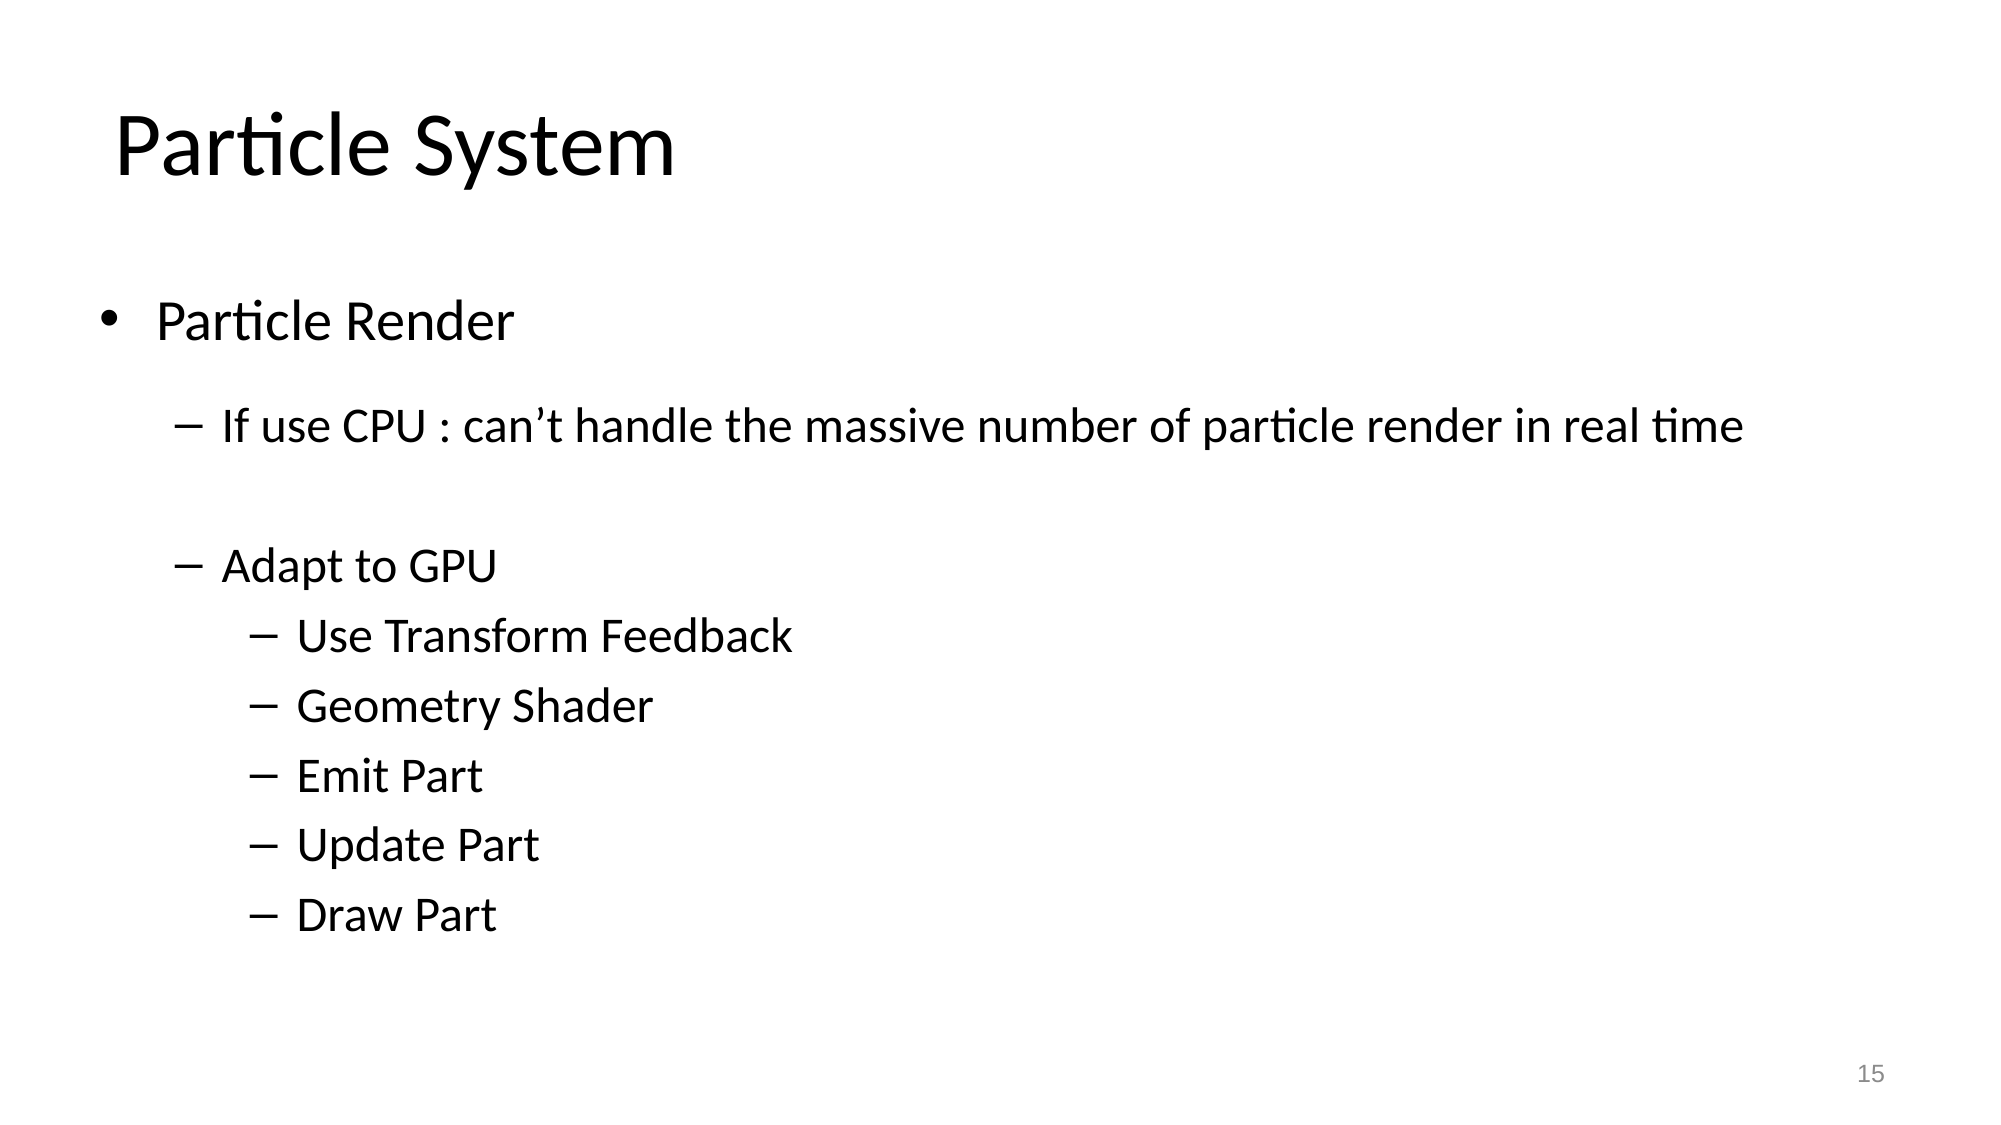

# Particle System
Particle Render
If use CPU : can’t handle the massive number of particle render in real time

Adapt to GPU
Use Transform Feedback
Geometry Shader
Emit Part
Update Part
Draw Part
15